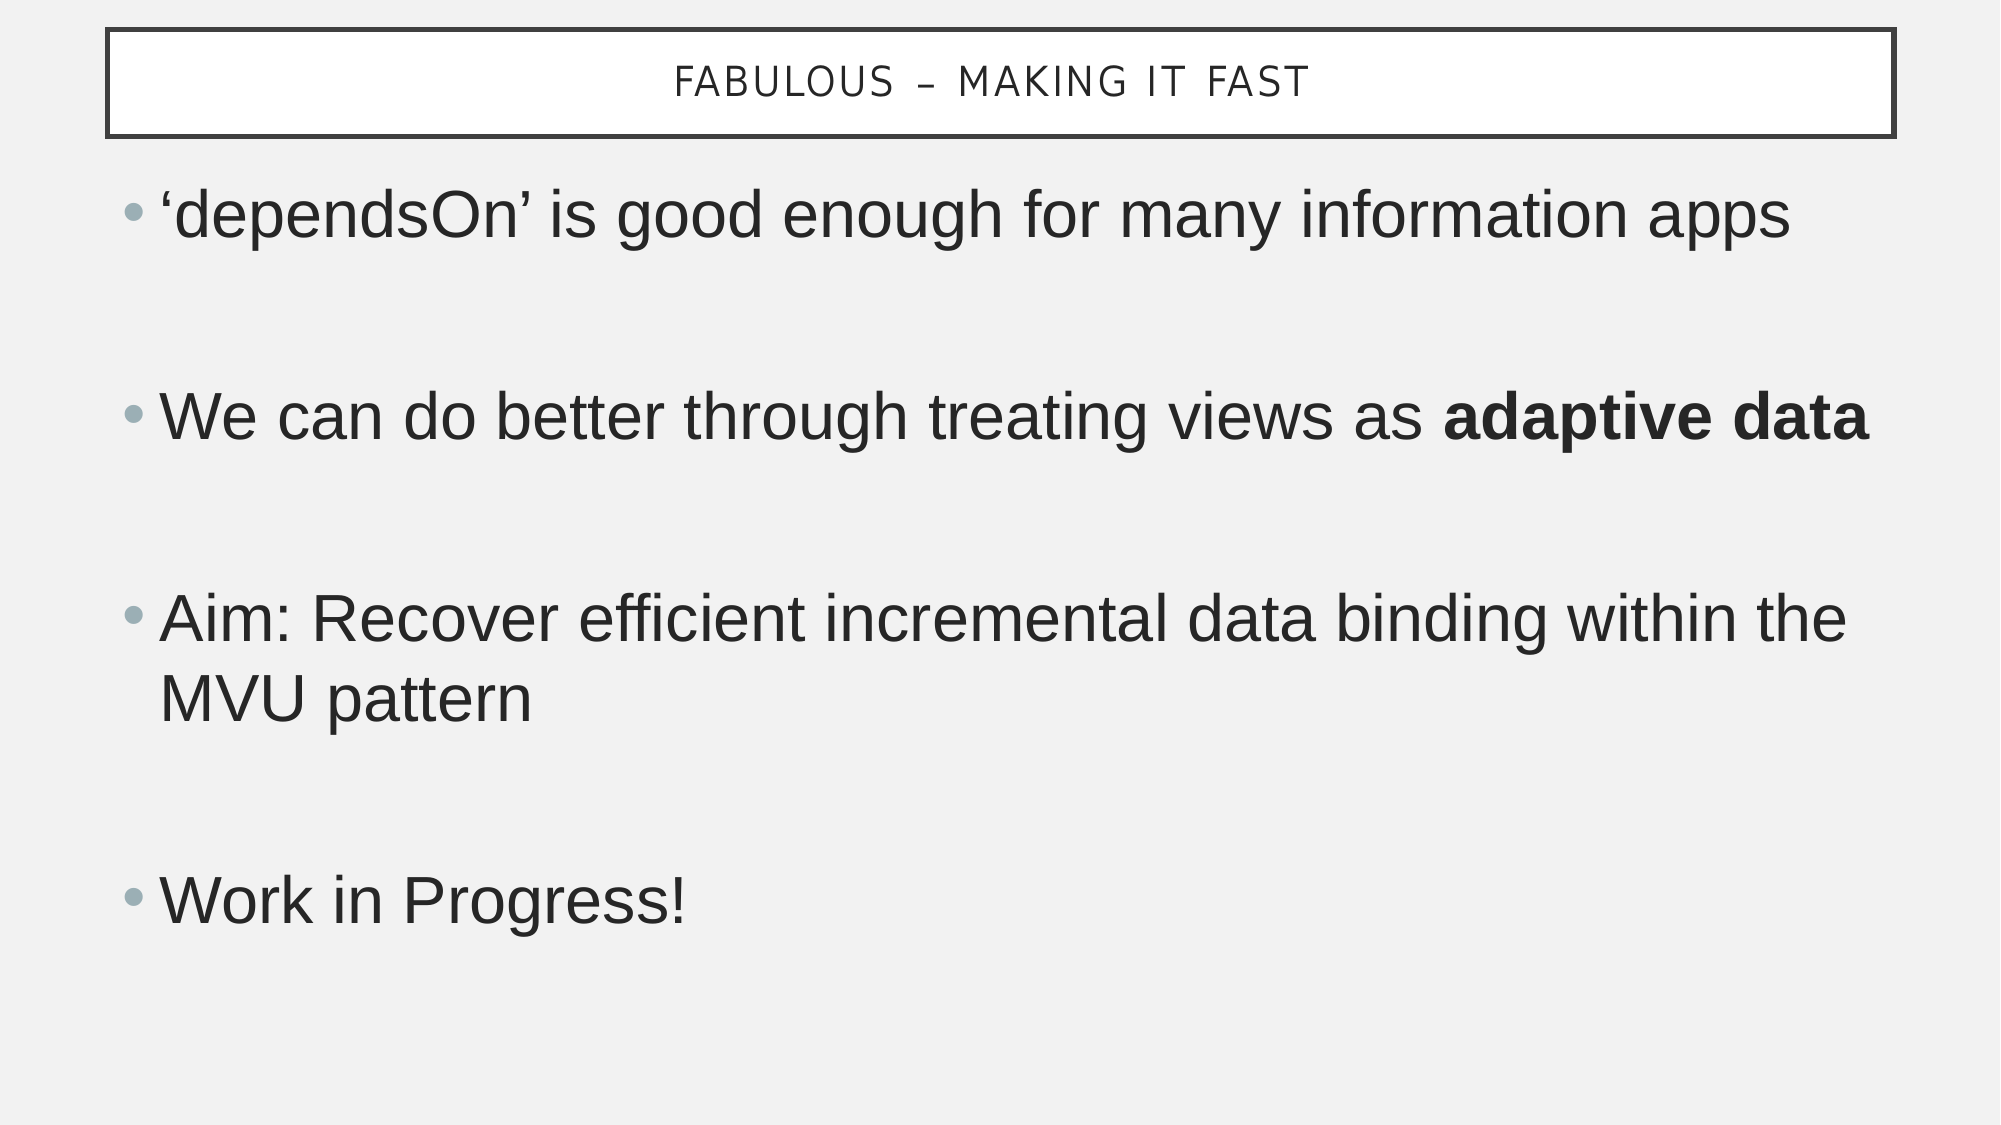

# FABULOUS – MAKING IT FAST
‘dependsOn’ is good enough for many information apps

We can do better through treating views as adaptive data

Aim: Recover efficient incremental data binding within the MVU pattern

Work in Progress!